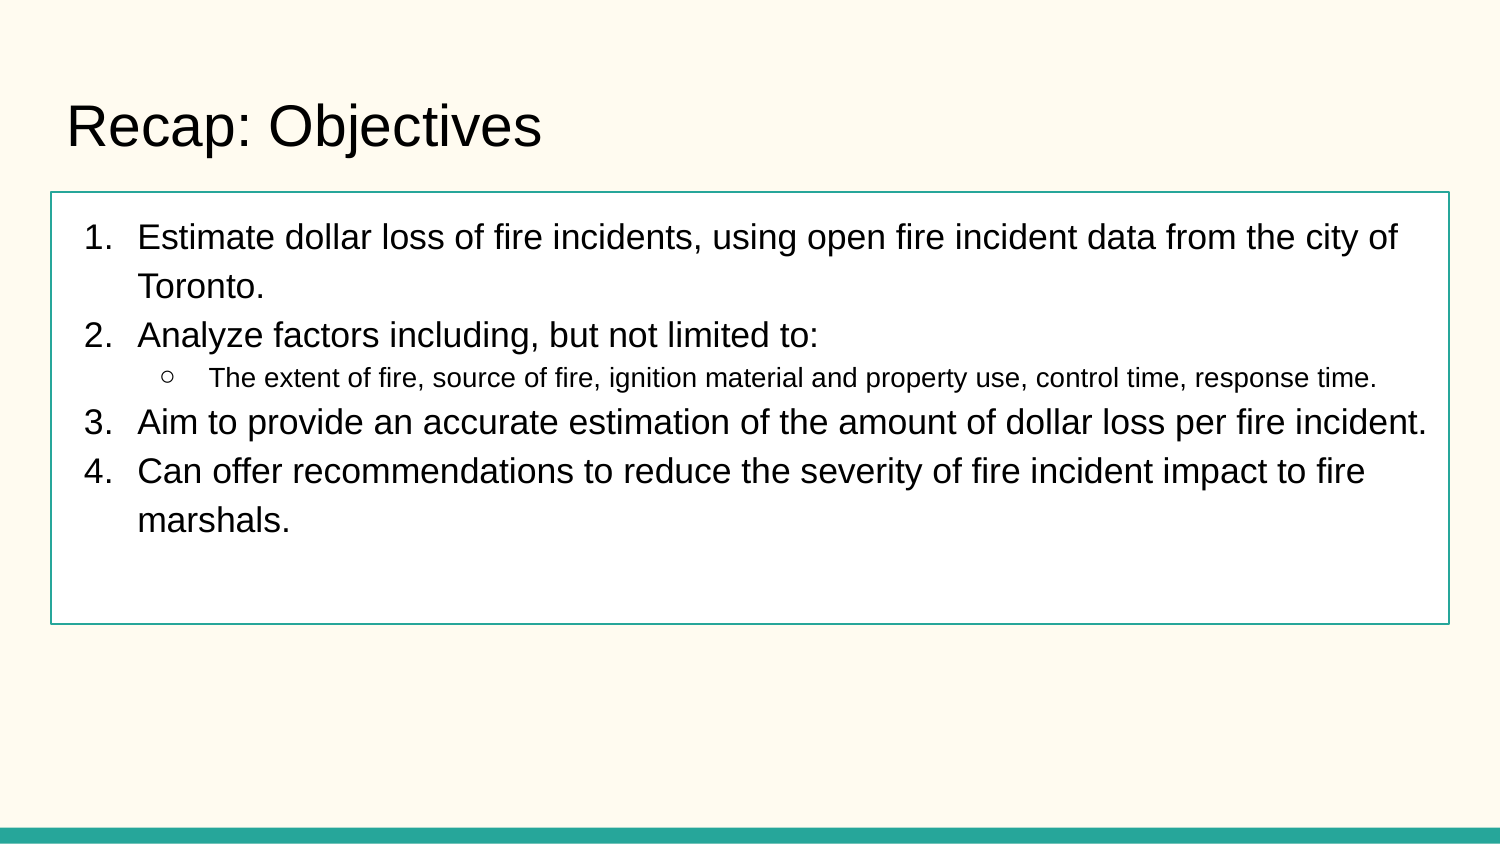

# Recap: Objectives
Estimate dollar loss of fire incidents, using open fire incident data from the city of Toronto.
Analyze factors including, but not limited to:
The extent of fire, source of fire, ignition material and property use, control time, response time.
Aim to provide an accurate estimation of the amount of dollar loss per fire incident.
Can offer recommendations to reduce the severity of fire incident impact to fire marshals.